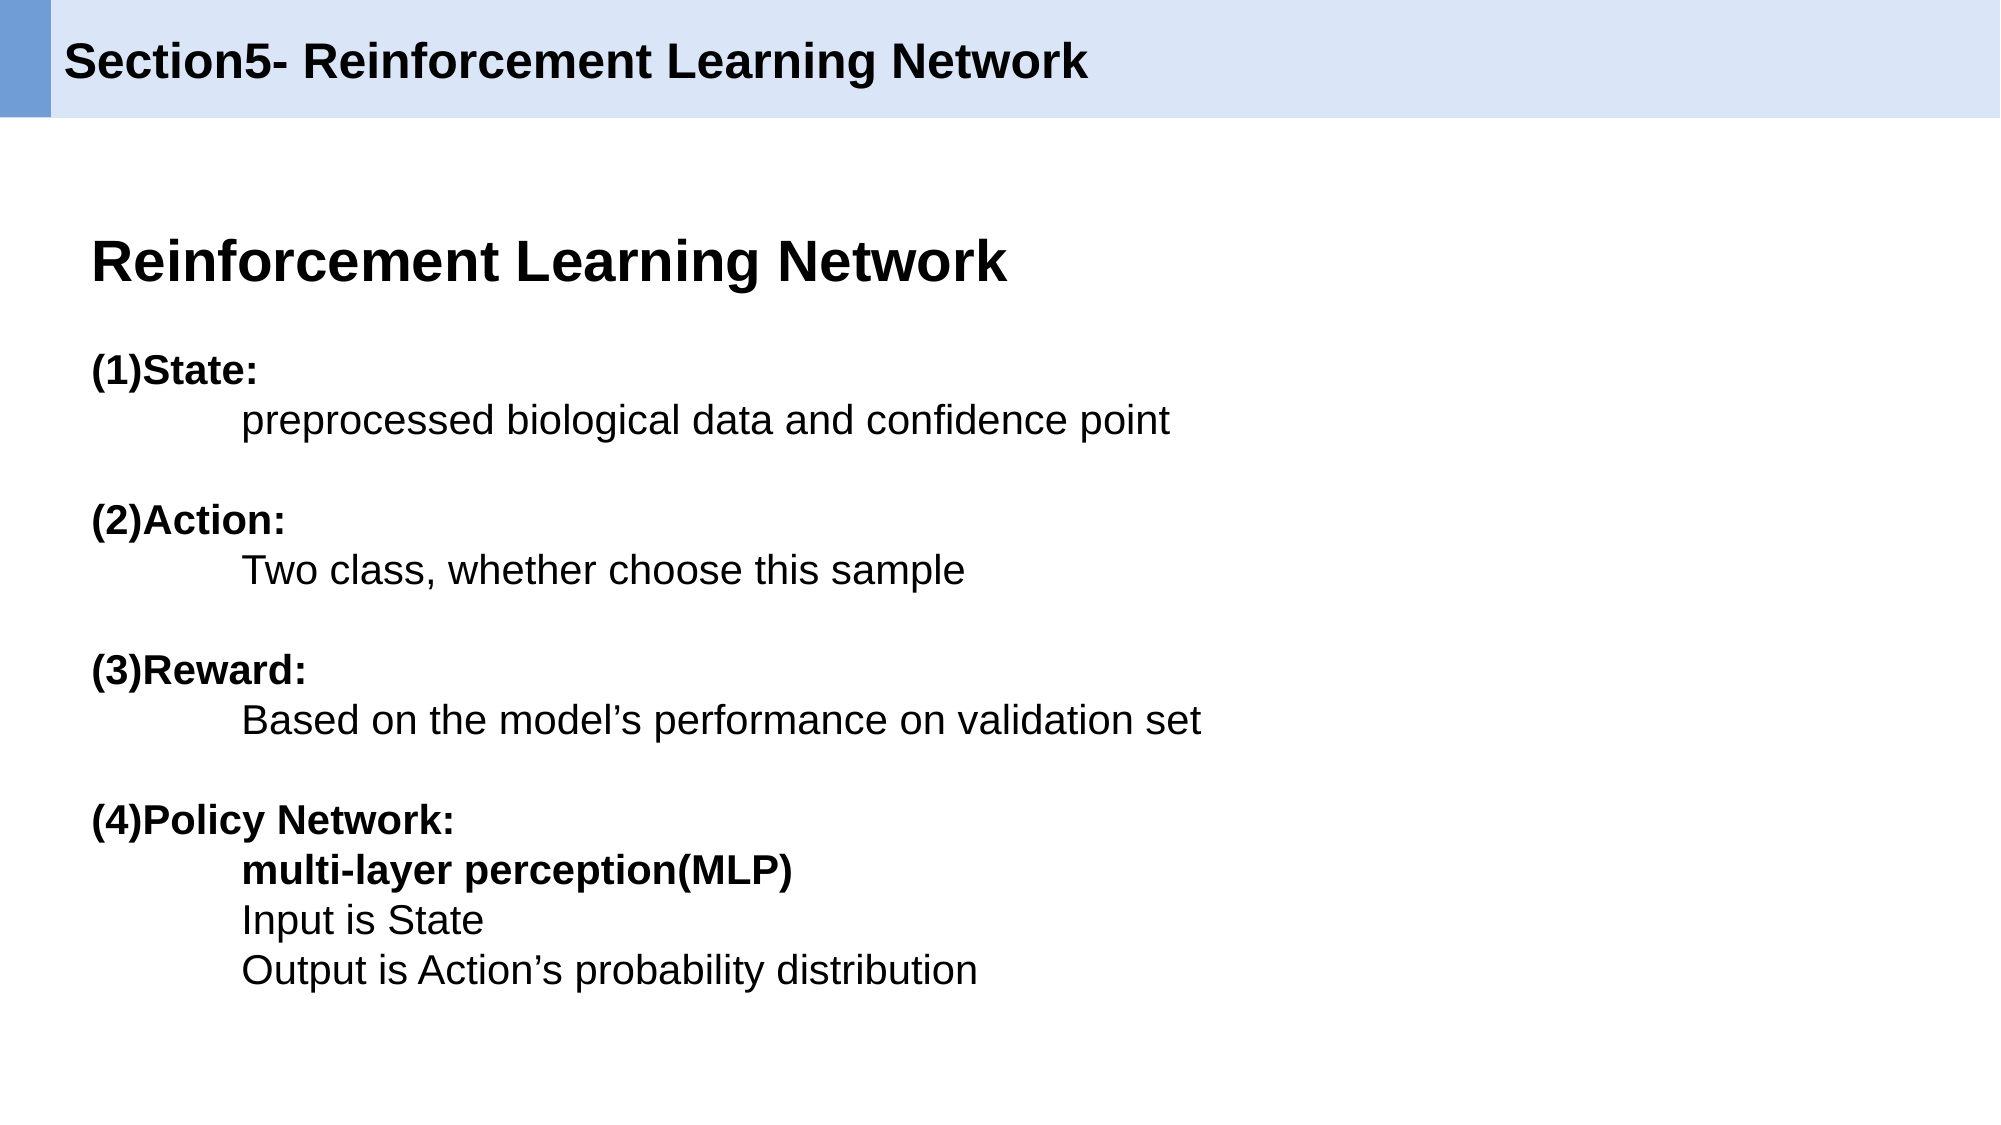

Section5- Reinforcement Learning Network
Reinforcement Learning Network

(1)State:
	preprocessed biological data and confidence point

(2)Action:
	Two class, whether choose this sample

(3)Reward:
	Based on the model’s performance on validation set

(4)Policy Network:
	multi-layer perception(MLP)
	Input is State
	Output is Action’s probability distribution